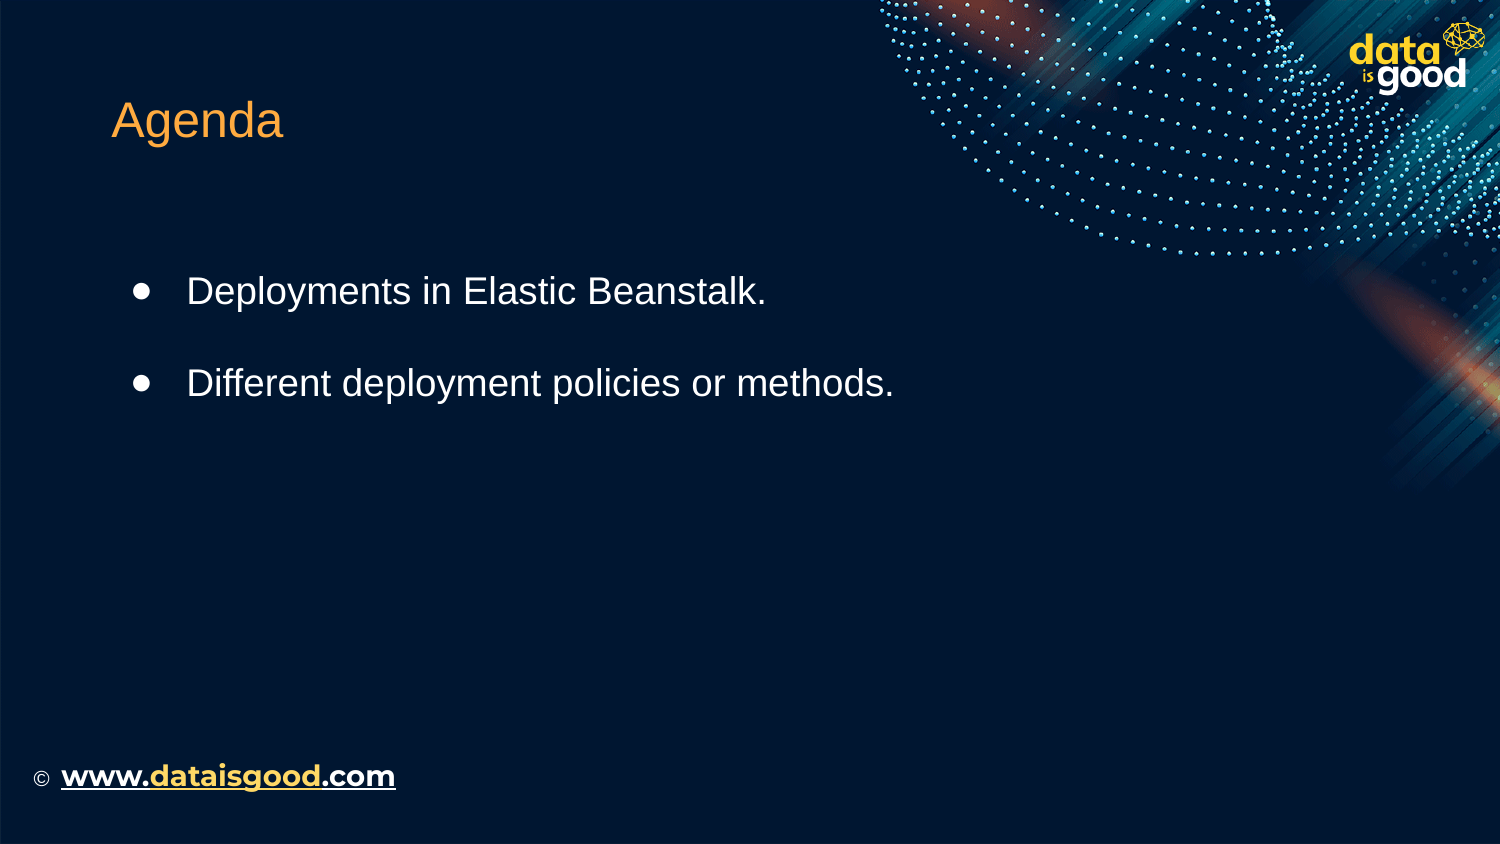

# Agenda
Deployments in Elastic Beanstalk.
Different deployment policies or methods.